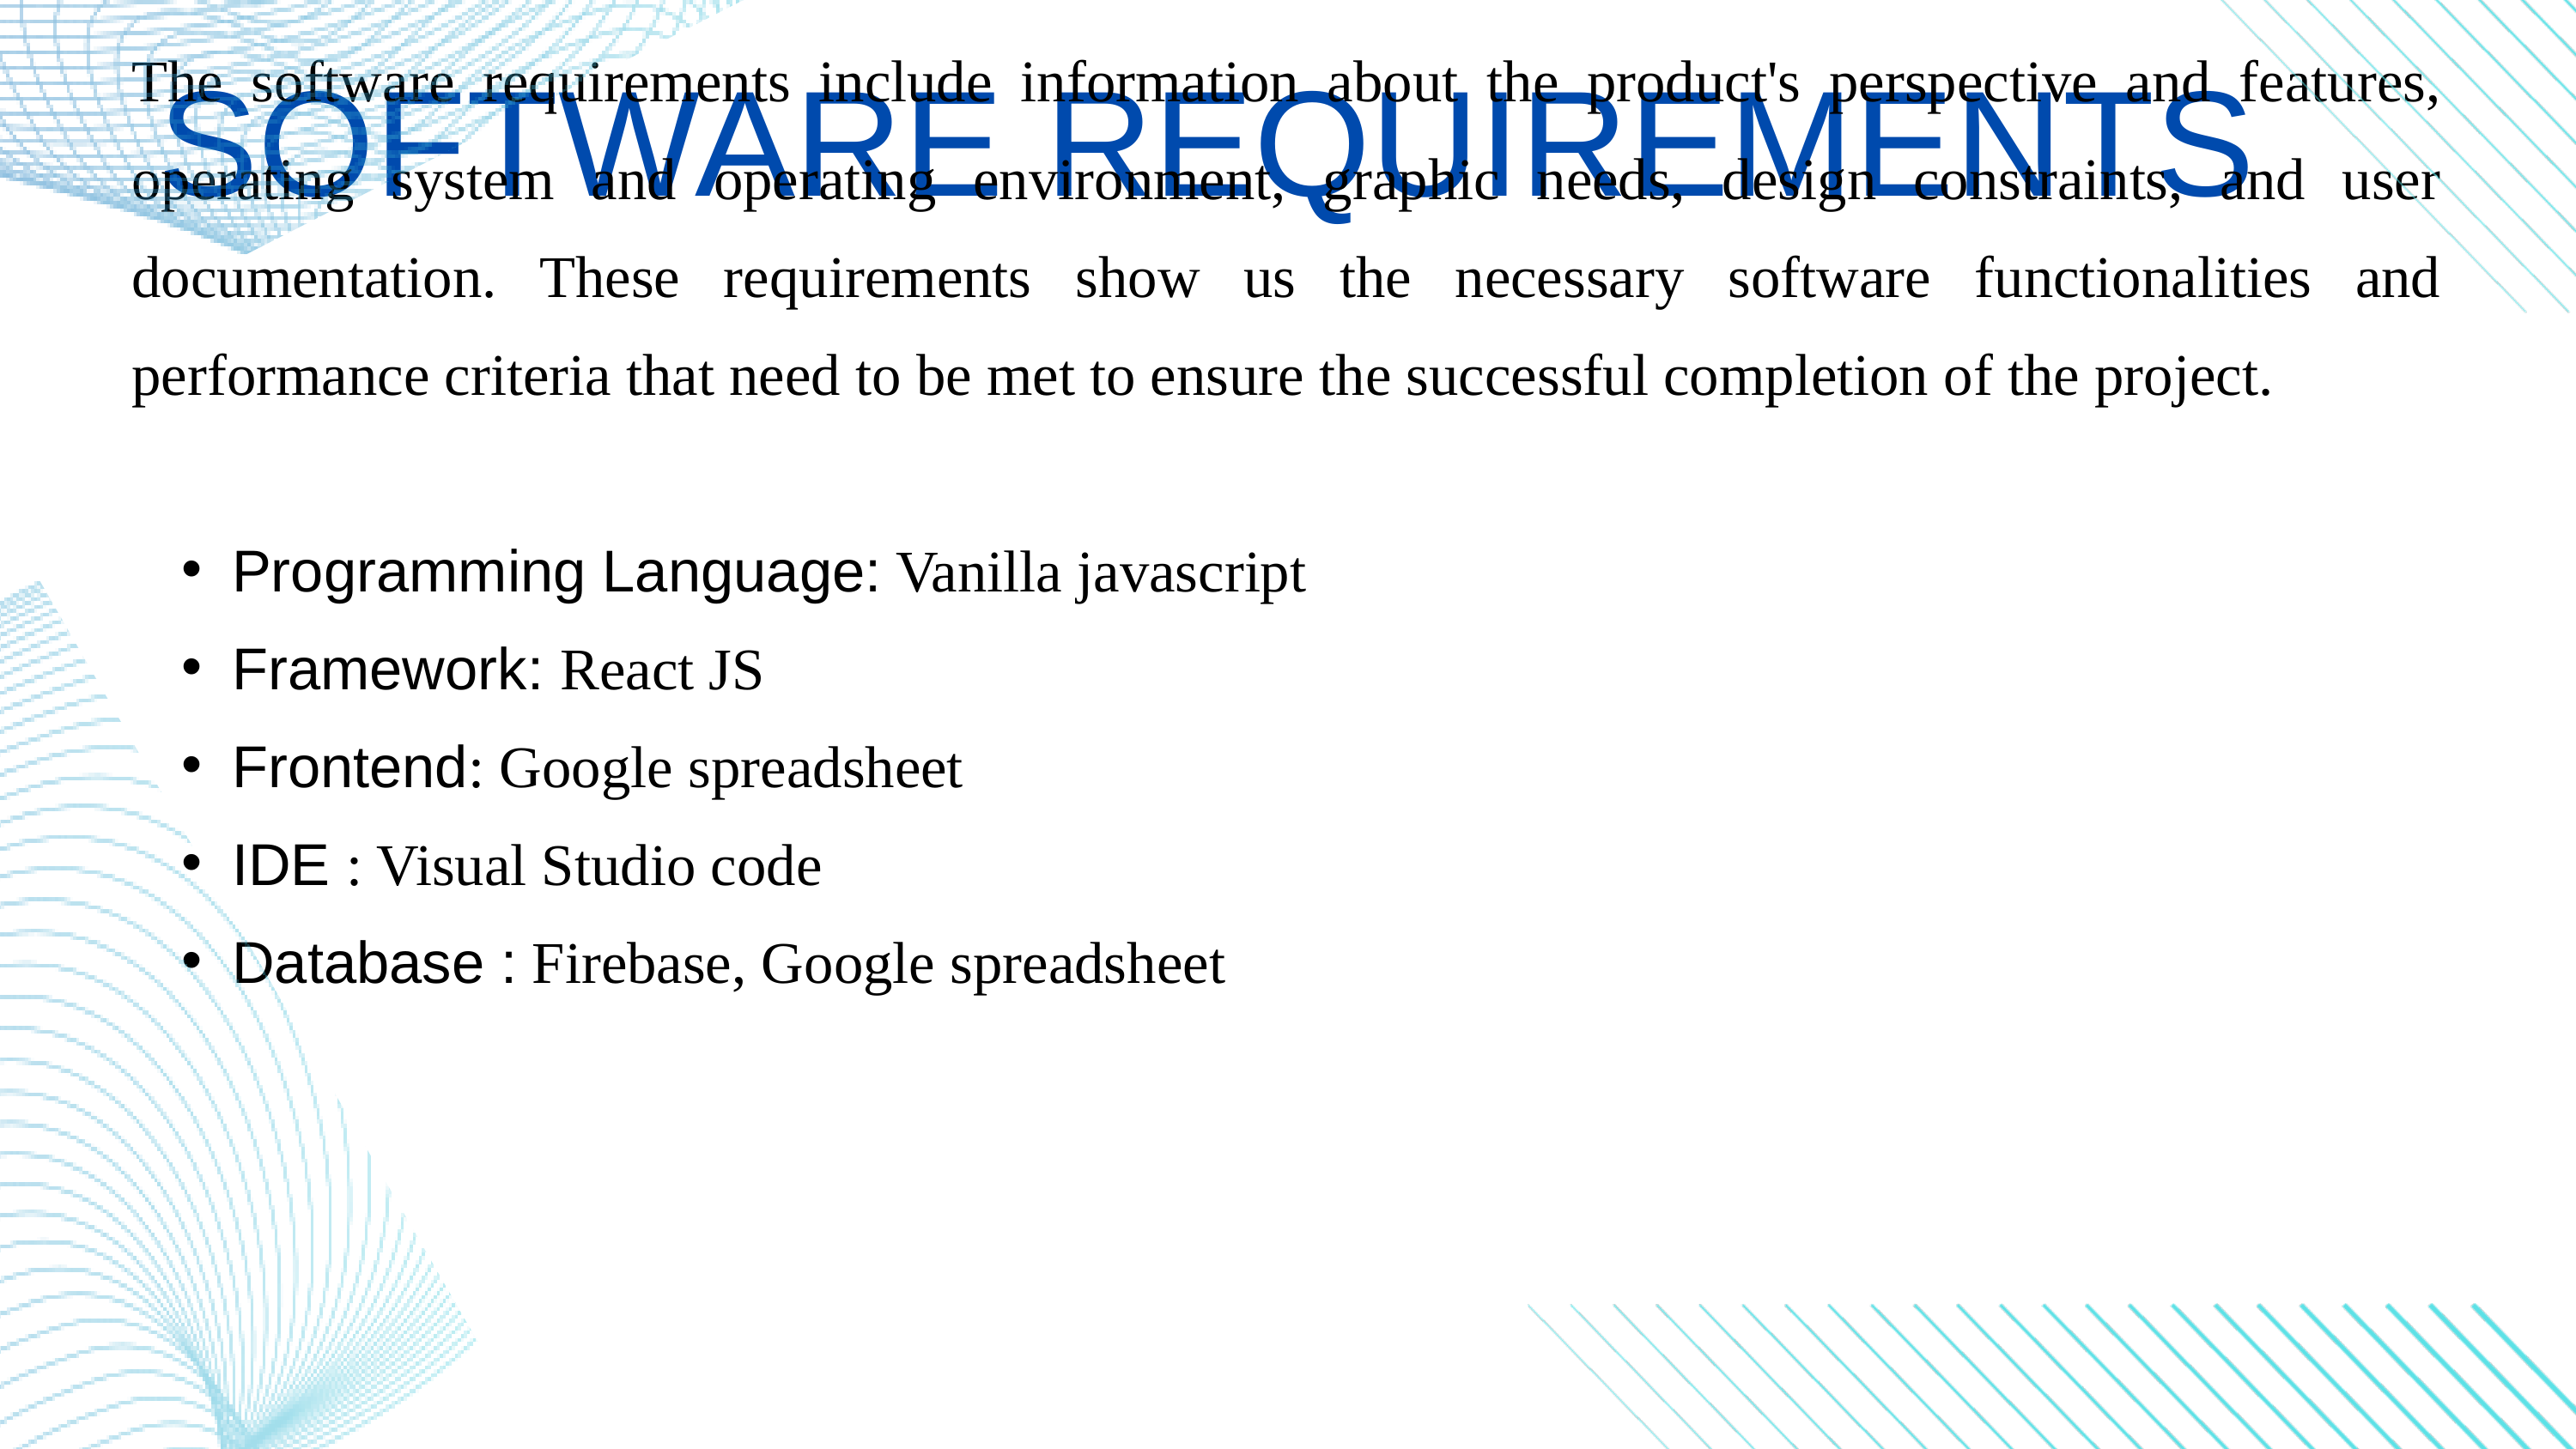

SOFTWARE REQUIREMENTS

The software requirements include information about the product's perspective and features, operating system and operating environment, graphic needs, design constraints, and user documentation. These requirements show us the necessary software functionalities and performance criteria that need to be met to ensure the successful completion of the project.

Programming Language: Vanilla javascript
Framework: React JS
Frontend: Google spreadsheet
IDE : Visual Studio code
Database : Firebase, Google spreadsheet